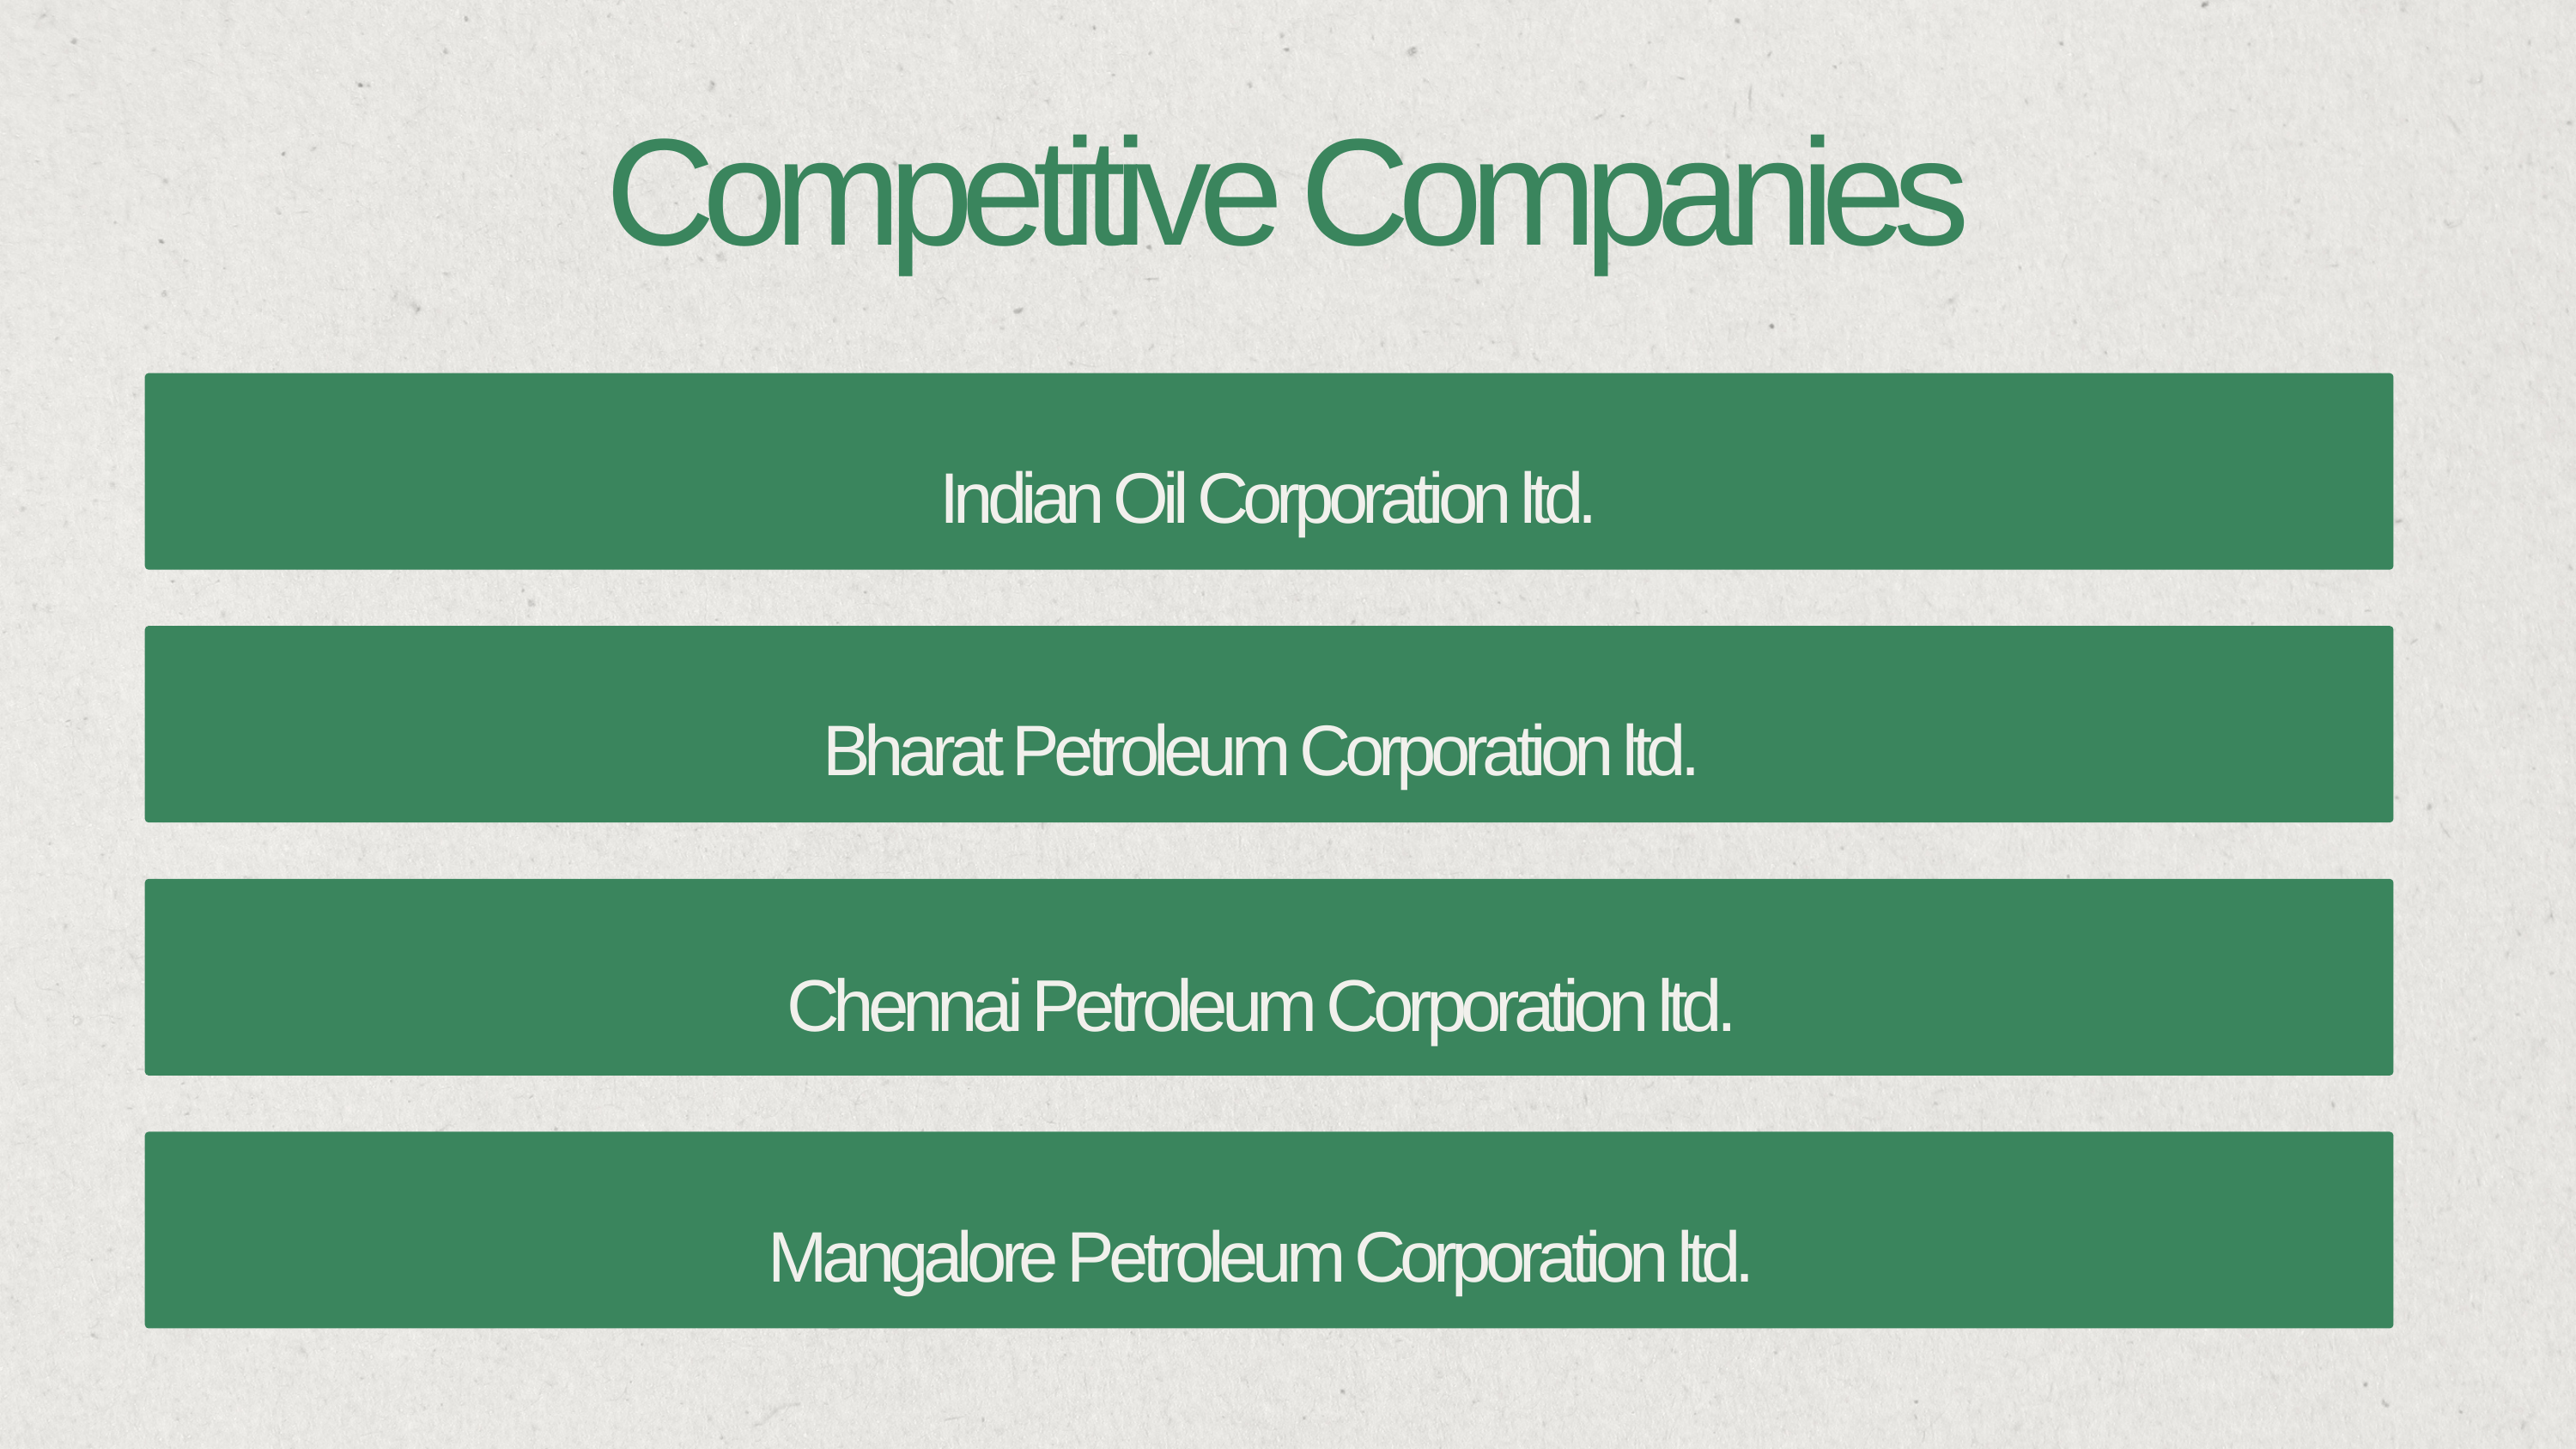

Competitive Companies

Indian Oil Corporation ltd.

Bharat Petroleum Corporation ltd.

Chennai Petroleum Corporation ltd.

Mangalore Petroleum Corporation ltd.